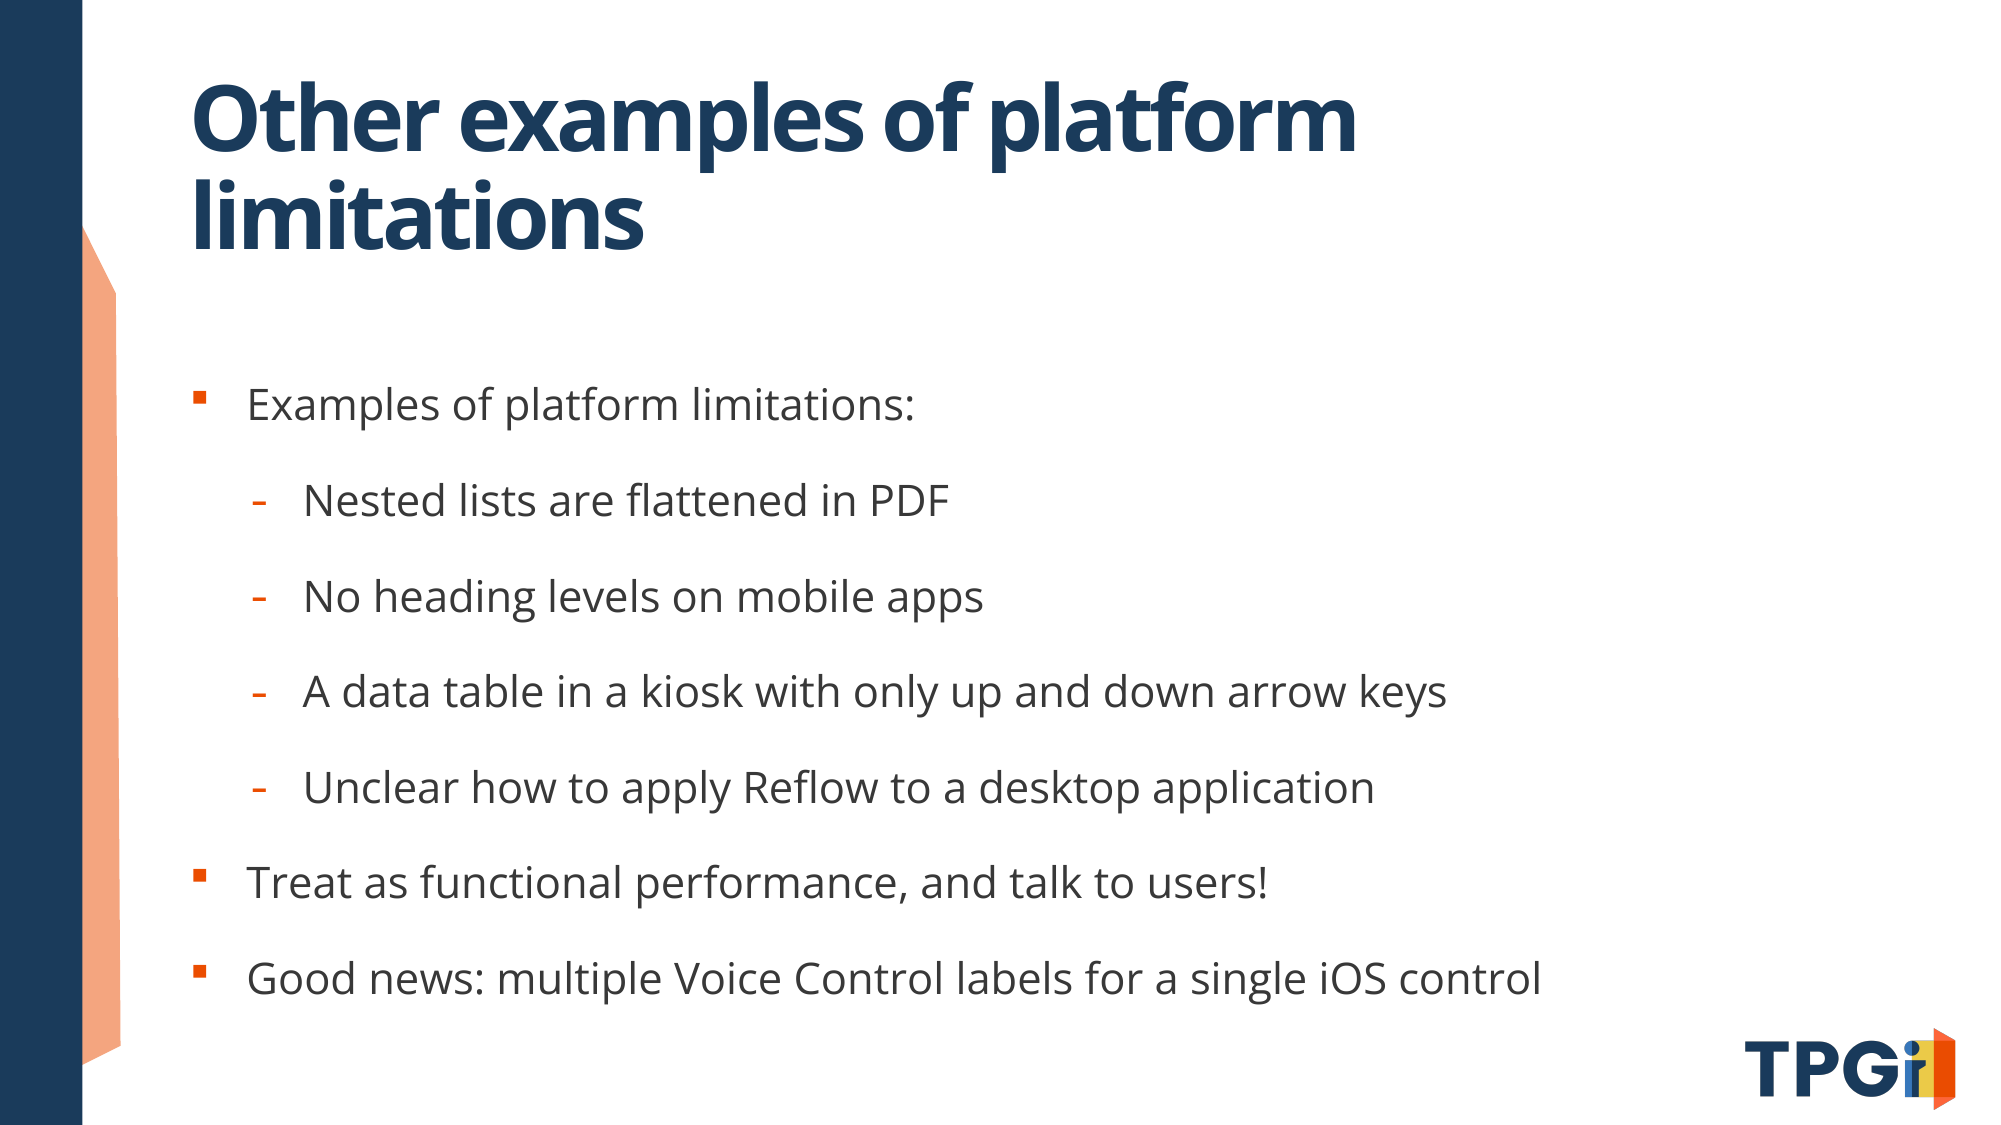

# Other examples of platform limitations
Examples of platform limitations:
Nested lists are flattened in PDF
No heading levels on mobile apps
A data table in a kiosk with only up and down arrow keys
Unclear how to apply Reflow to a desktop application
Treat as functional performance, and talk to users!
Good news: multiple Voice Control labels for a single iOS control